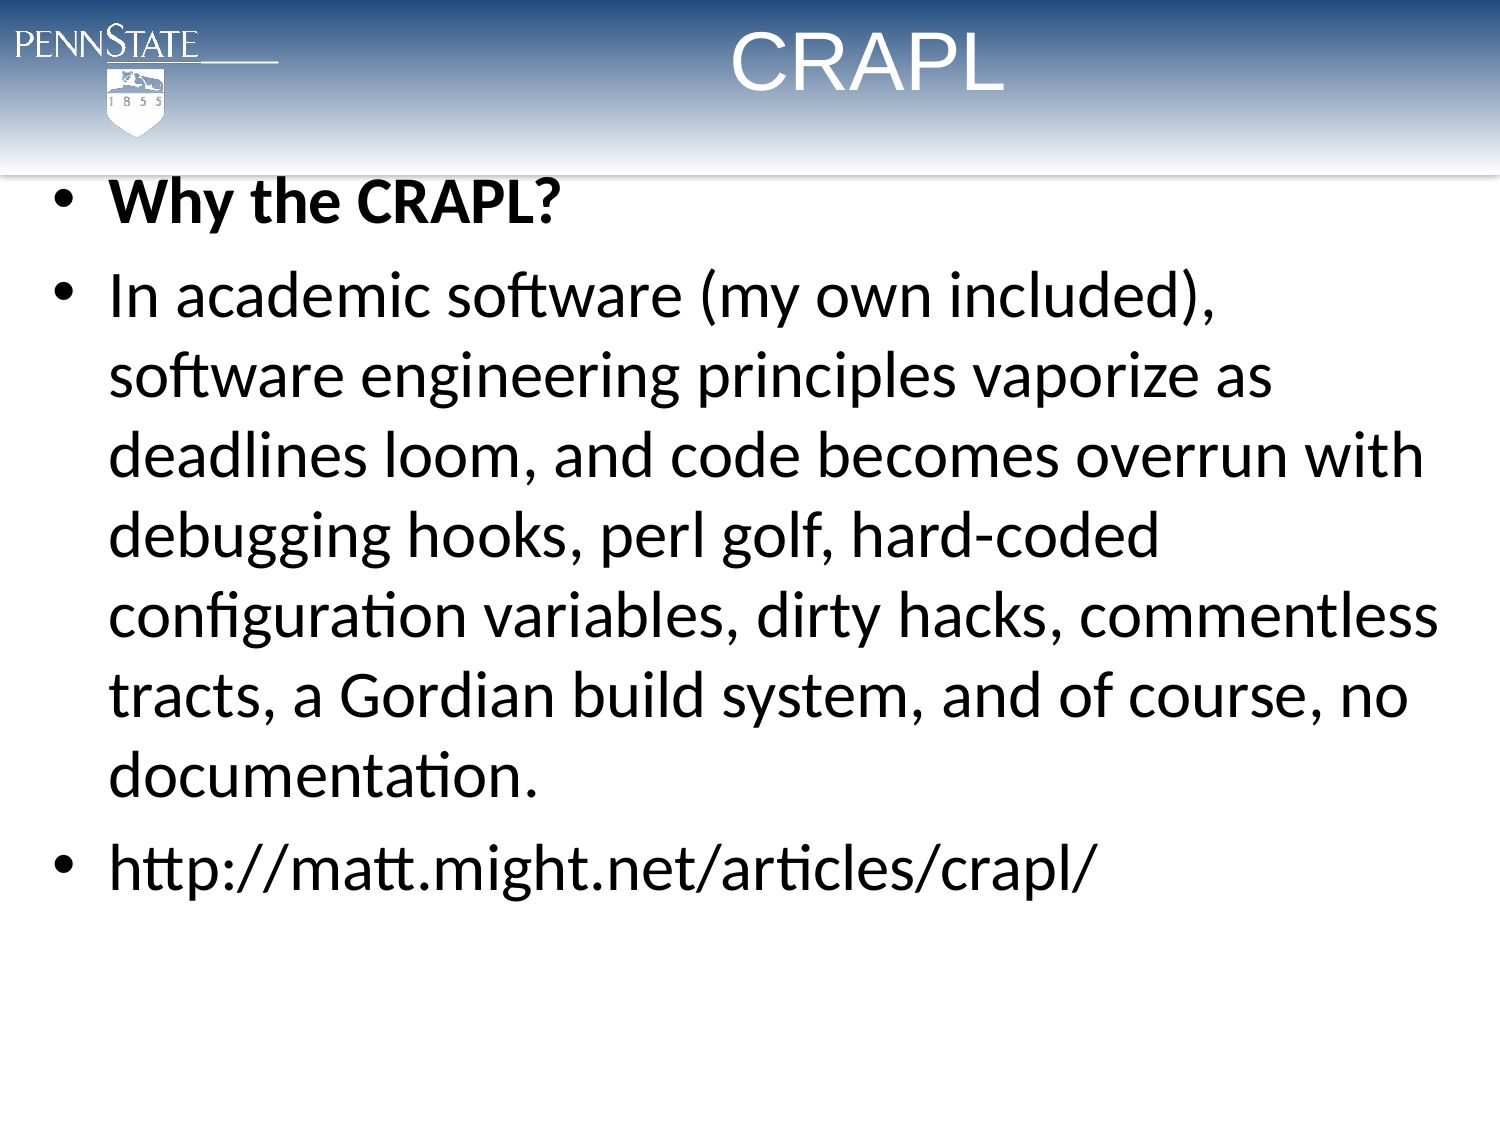

# CRAPL
Why the CRAPL?
In academic software (my own included), software engineering principles vaporize as deadlines loom, and code becomes overrun with debugging hooks, perl golf, hard-coded configuration variables, dirty hacks, commentless tracts, a Gordian build system, and of course, no documentation.
http://matt.might.net/articles/crapl/